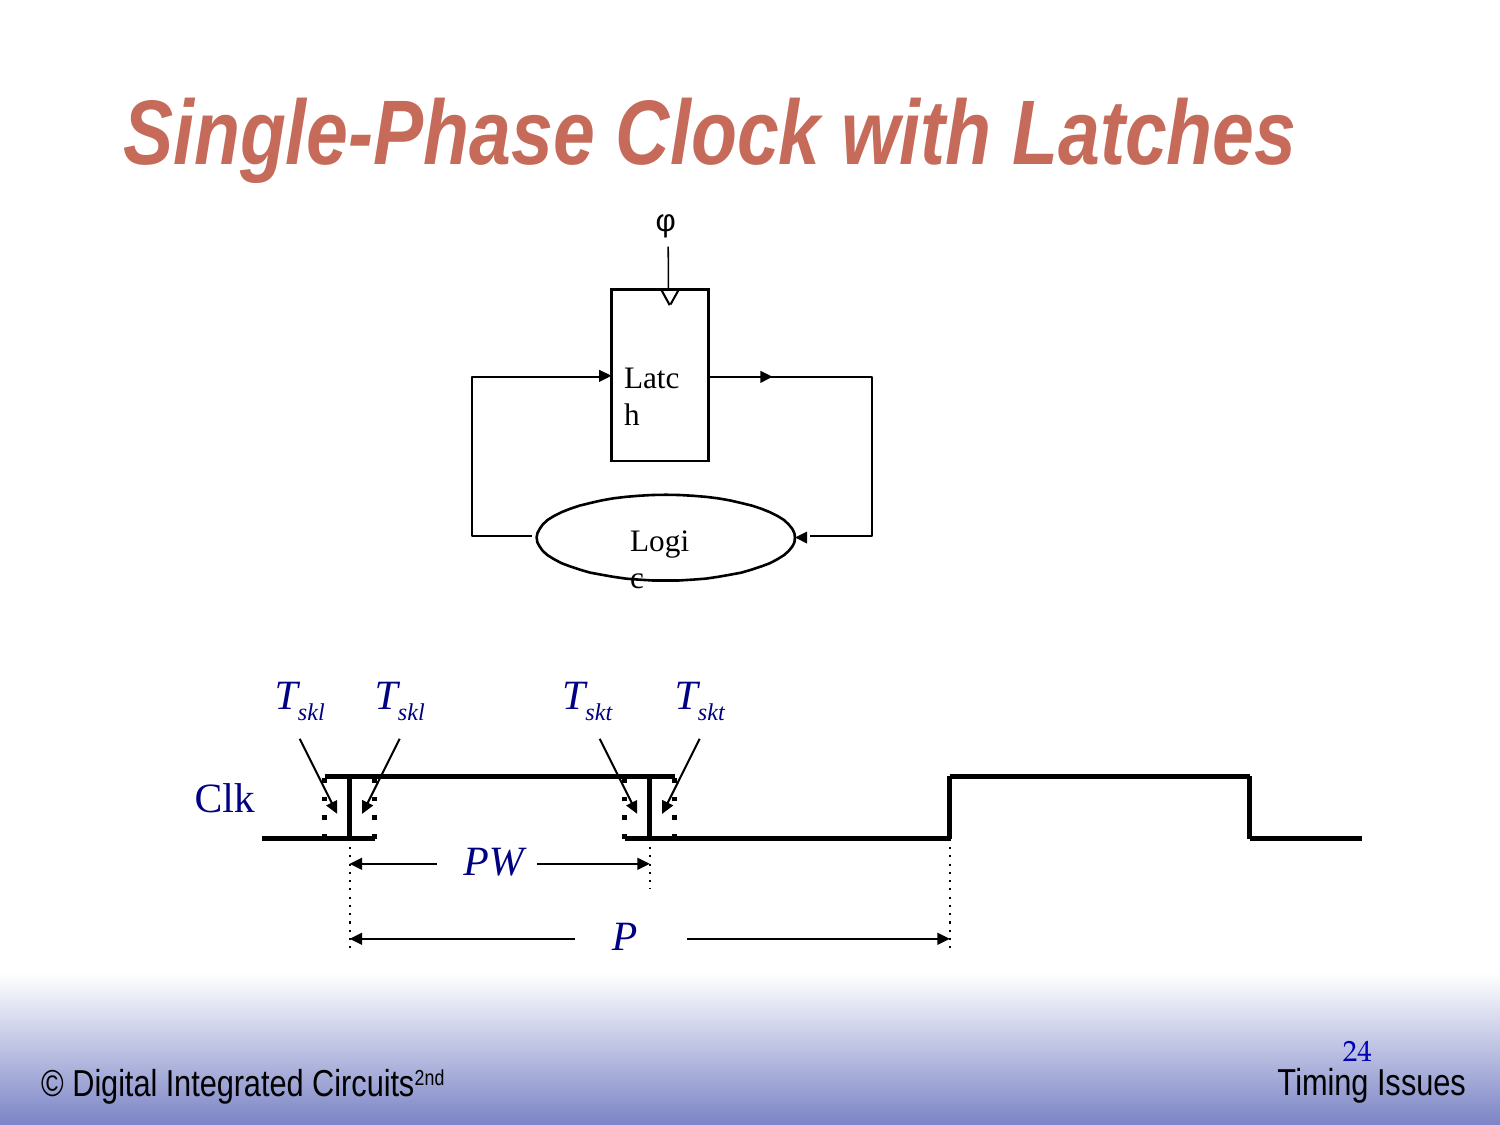

# Single-Phase Clock with Latches
φ

Latch

Logic

Tskl
Tskl
Tskt
Tskt
Clk
PW
P
24